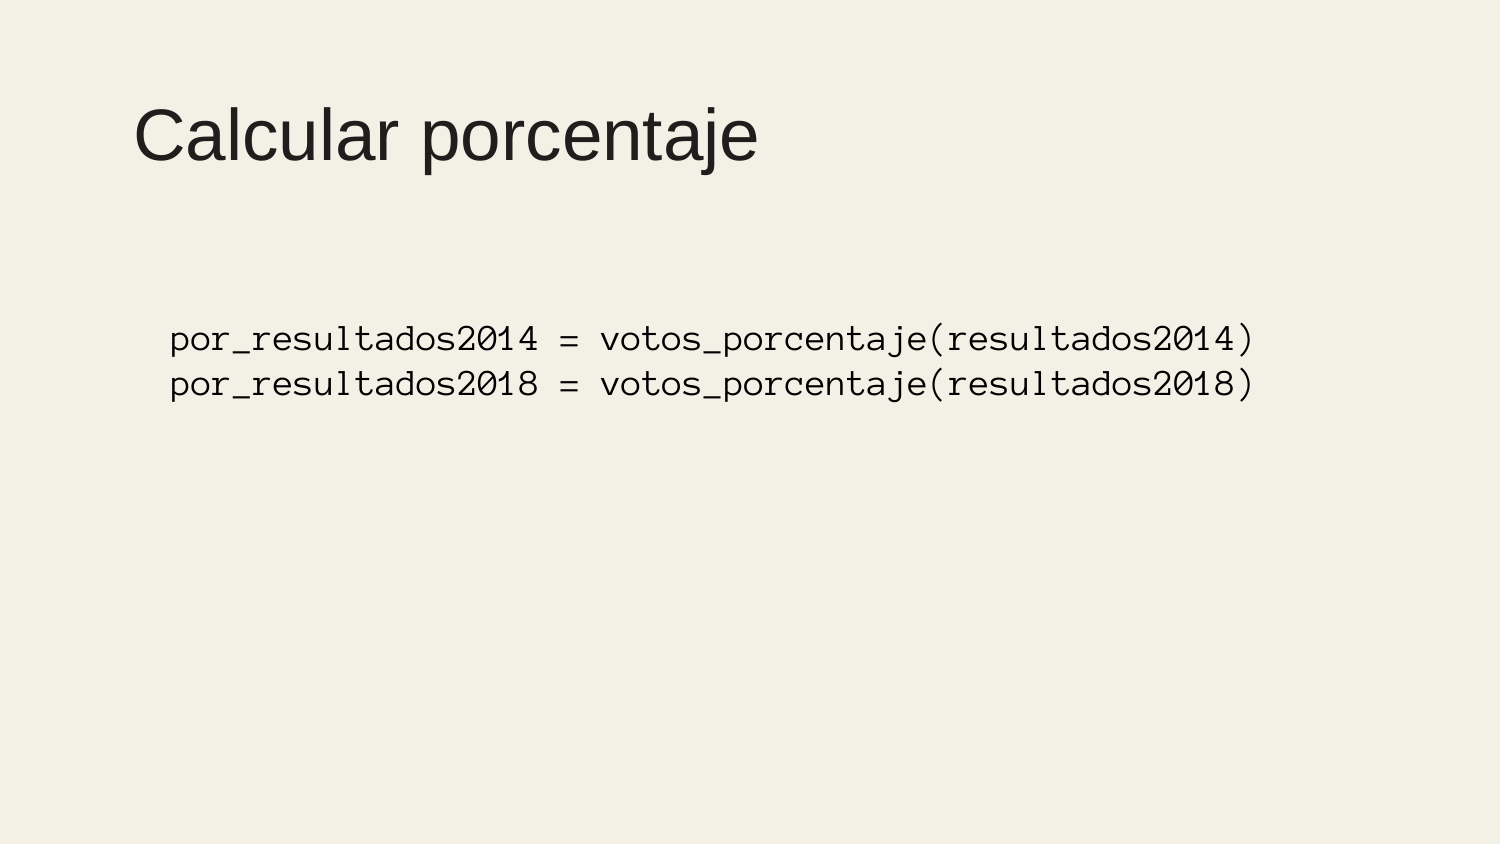

# Calcular porcentaje
por_resultados2014 = votos_porcentaje(resultados2014)
por_resultados2018 = votos_porcentaje(resultados2018)